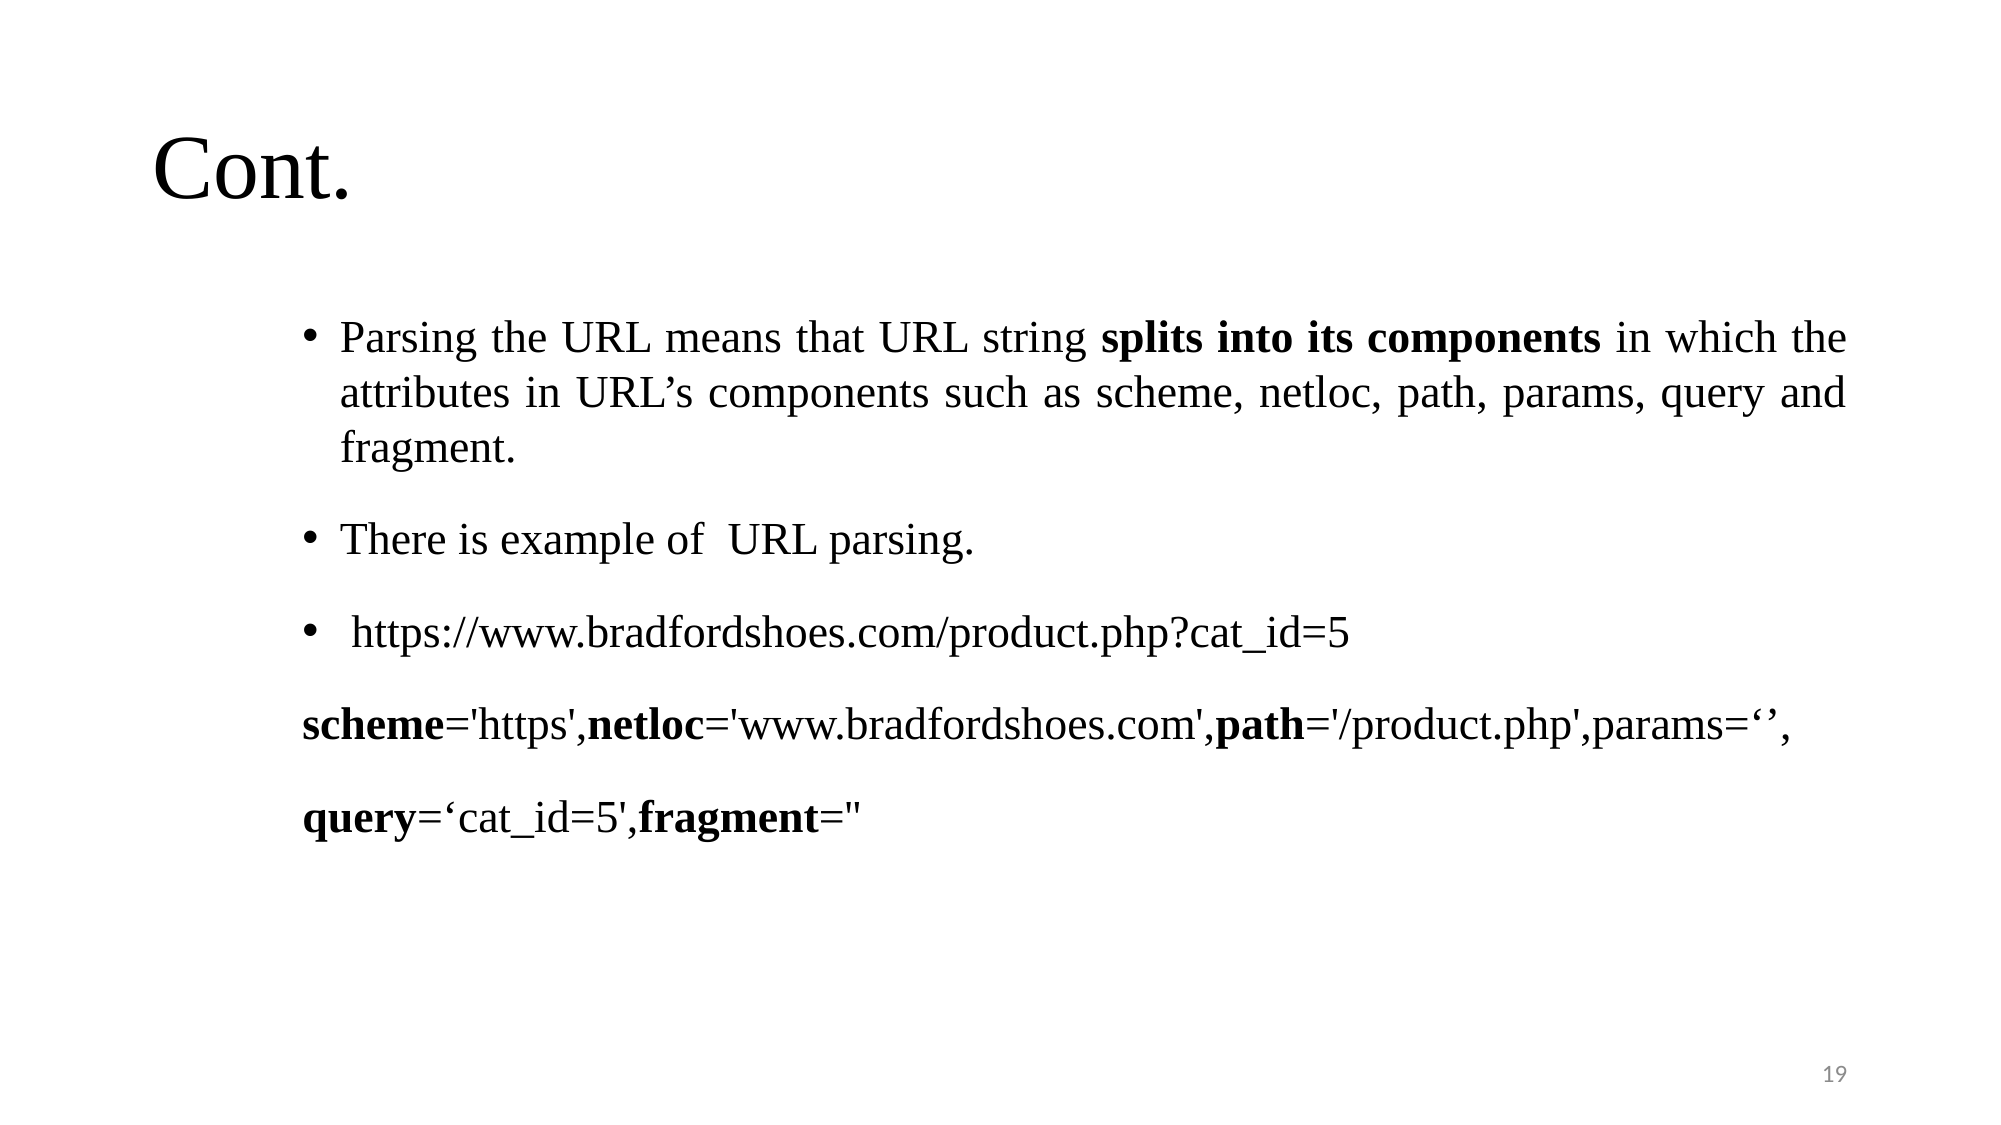

# Cont.
Parsing the URL means that URL string splits into its components in which the attributes in URL’s components such as scheme, netloc, path, params, query and fragment.
There is example of  URL parsing.
 https://www.bradfordshoes.com/product.php?cat_id=5
scheme='https',netloc='www.bradfordshoes.com',path='/product.php',params=‘’,
query=‘cat_id=5',fragment=''

19